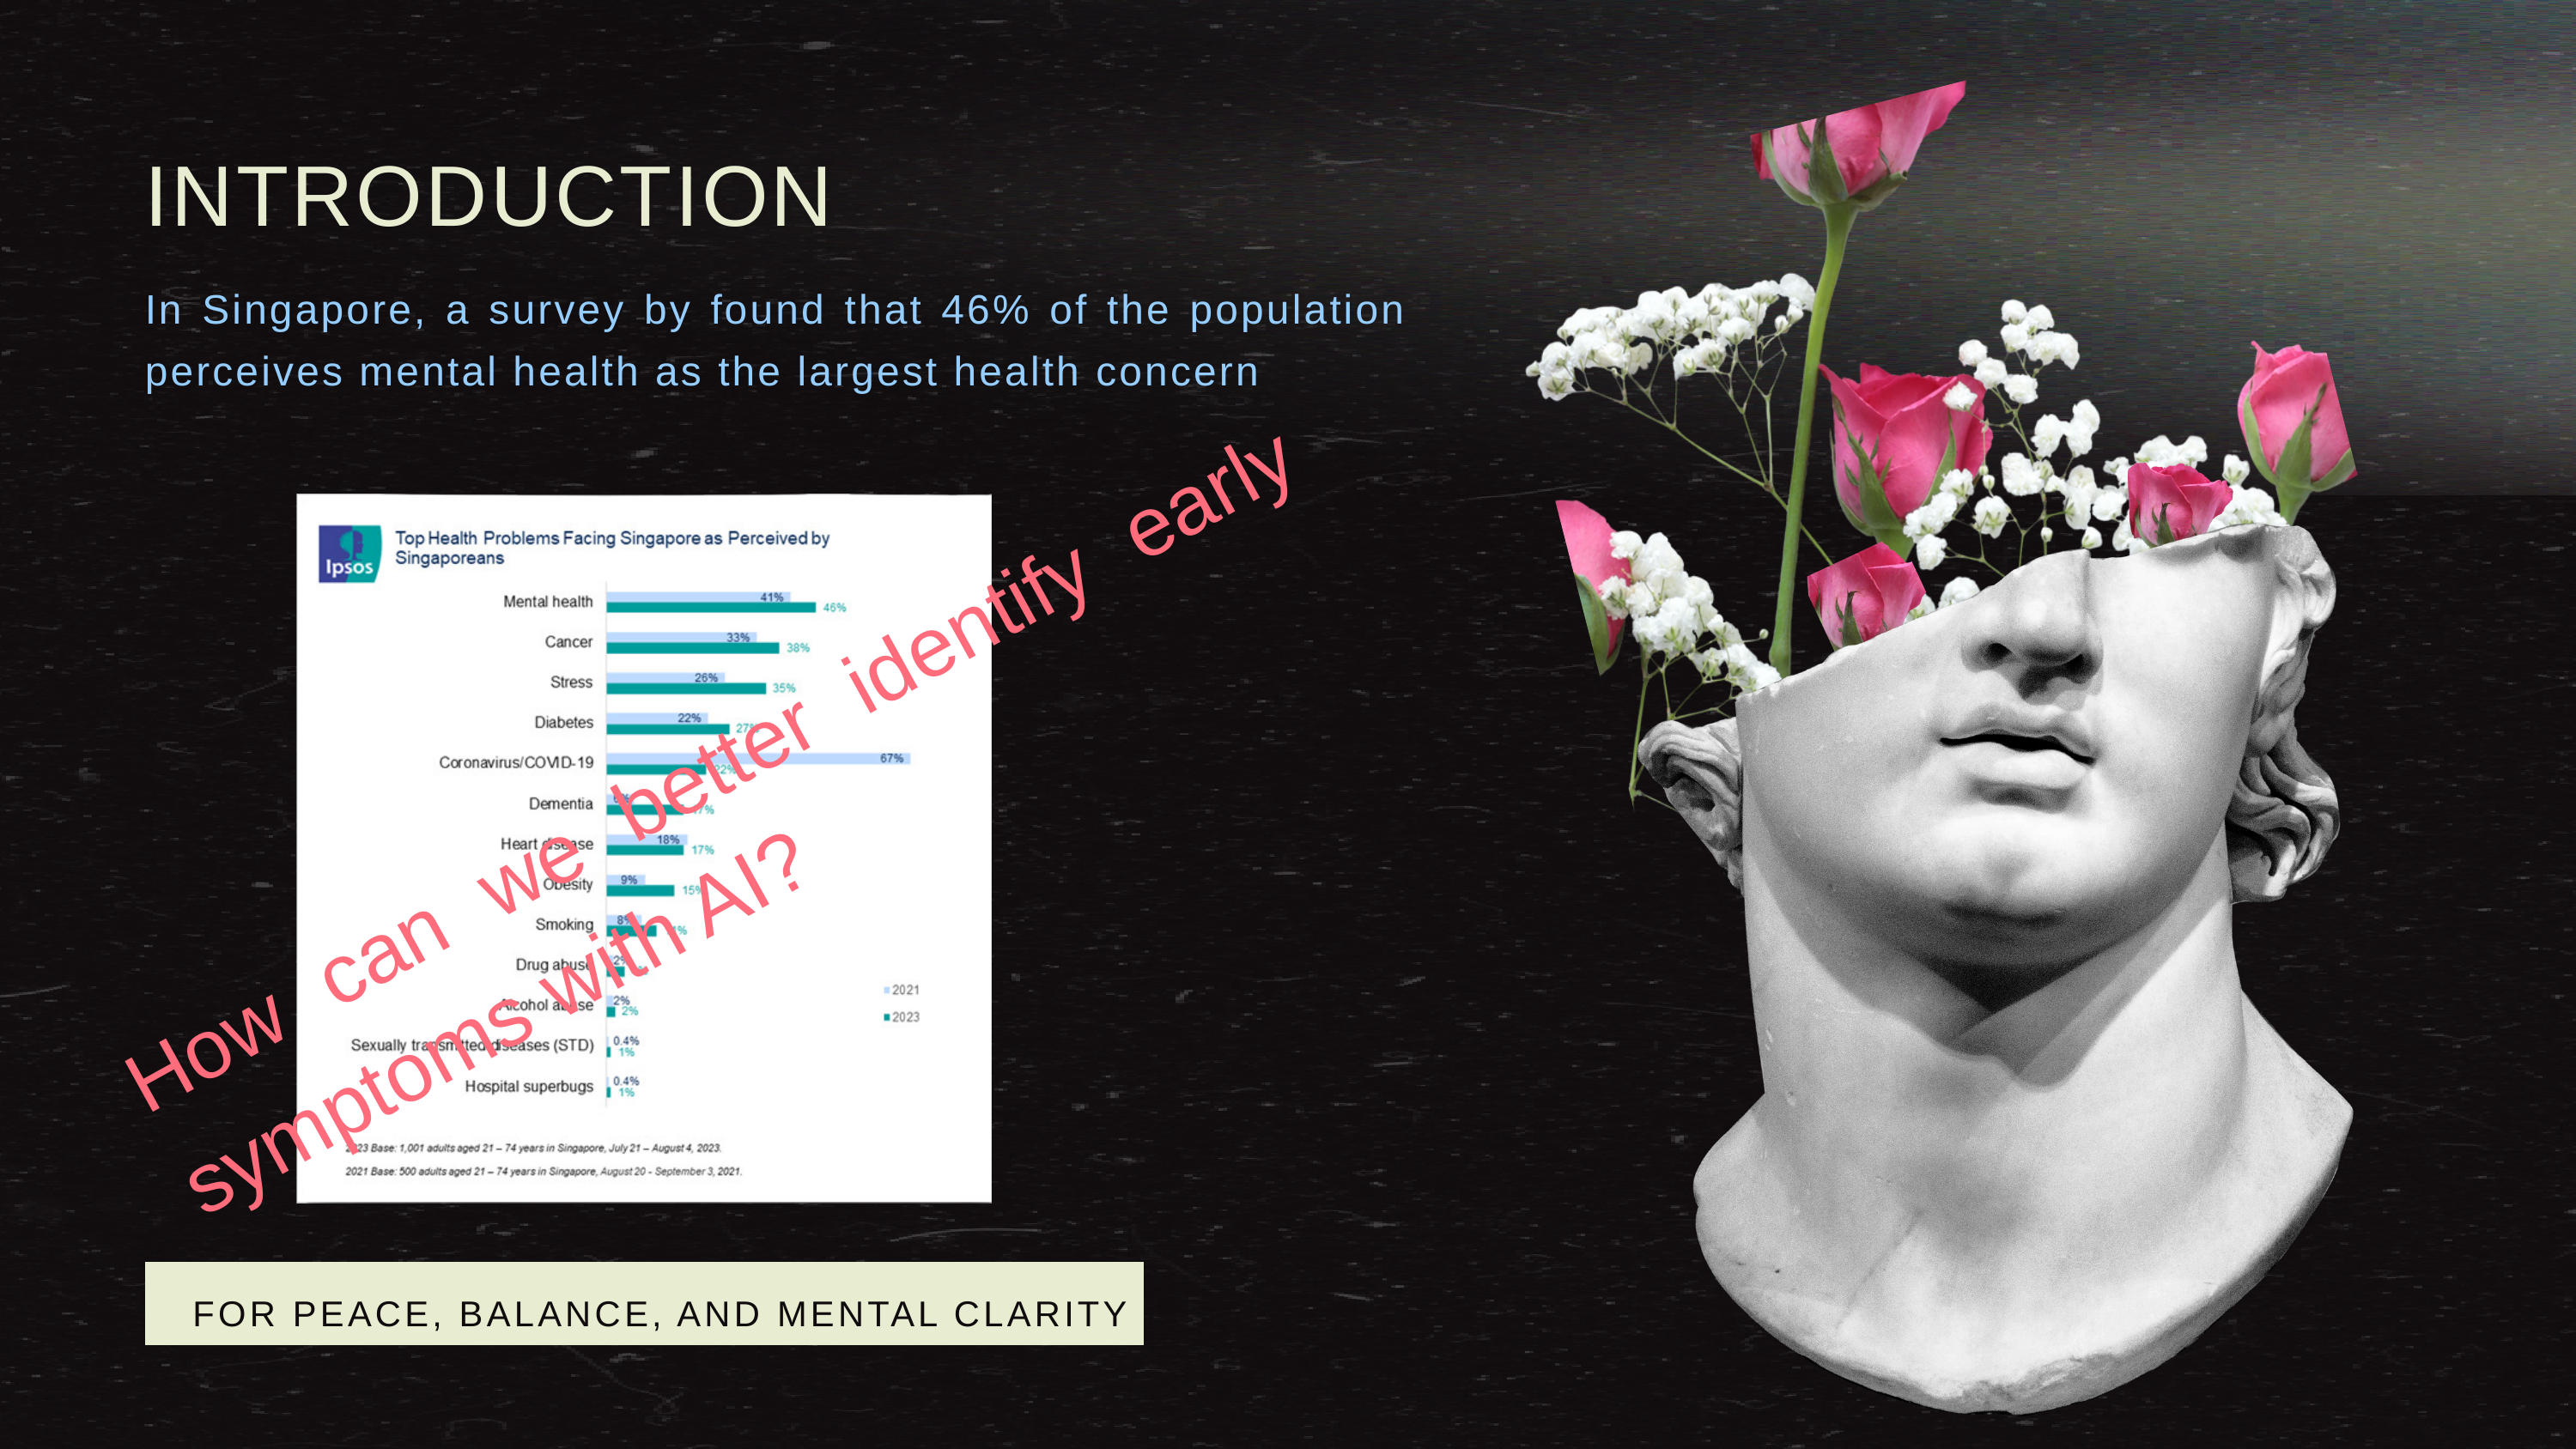

INTRODUCTION
In Singapore, a survey by found that 46% of the population perceives mental health as the largest health concern

How can we better identify early symptoms with AI?

   FOR PEACE, BALANCE, AND MENTAL CLARITY